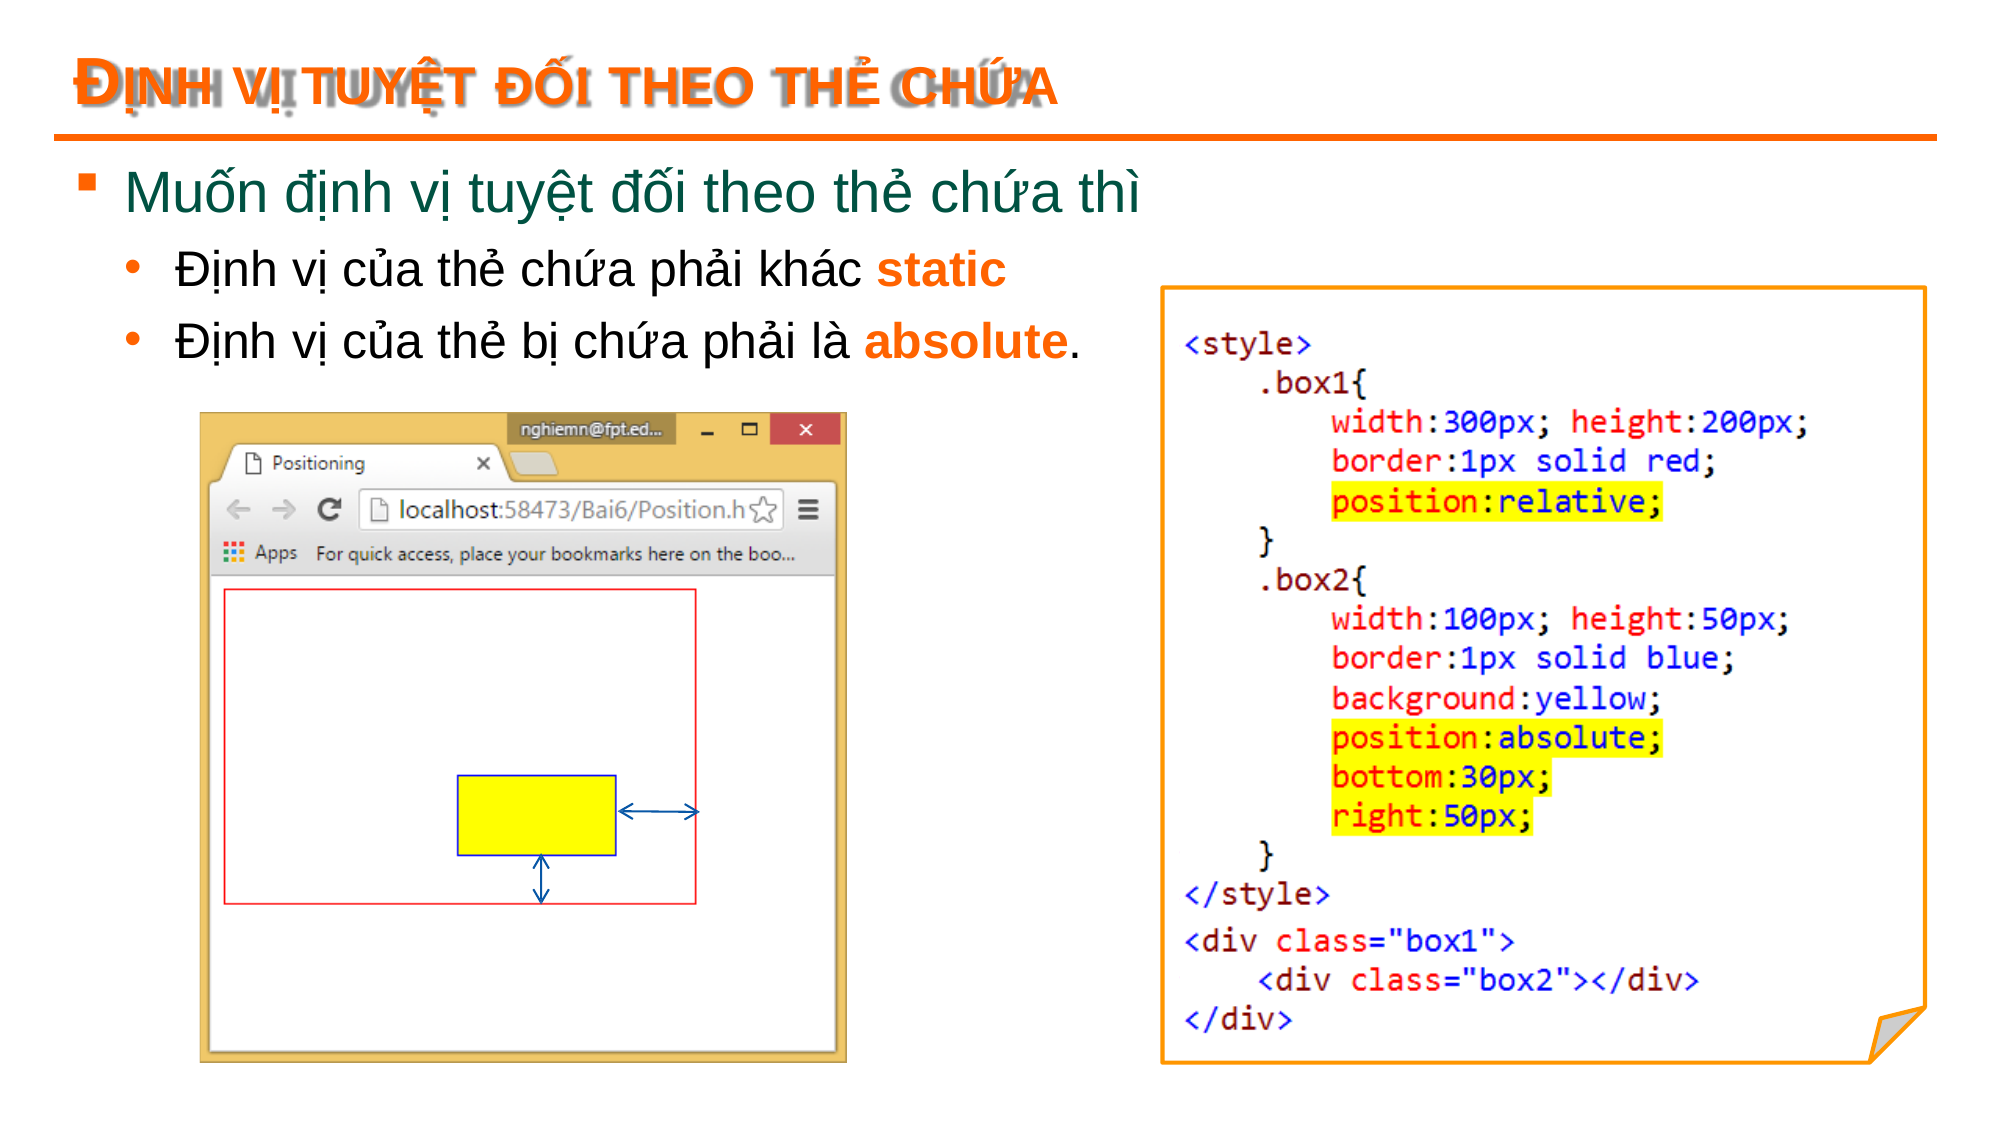

# ĐỊNH VỊ TUYỆT ĐỐI THEO THẺ CHỨA
Muốn định vị tuyệt đối theo thẻ chứa thì
Định vị của thẻ chứa phải khác static
Định vị của thẻ bị chứa phải là absolute.